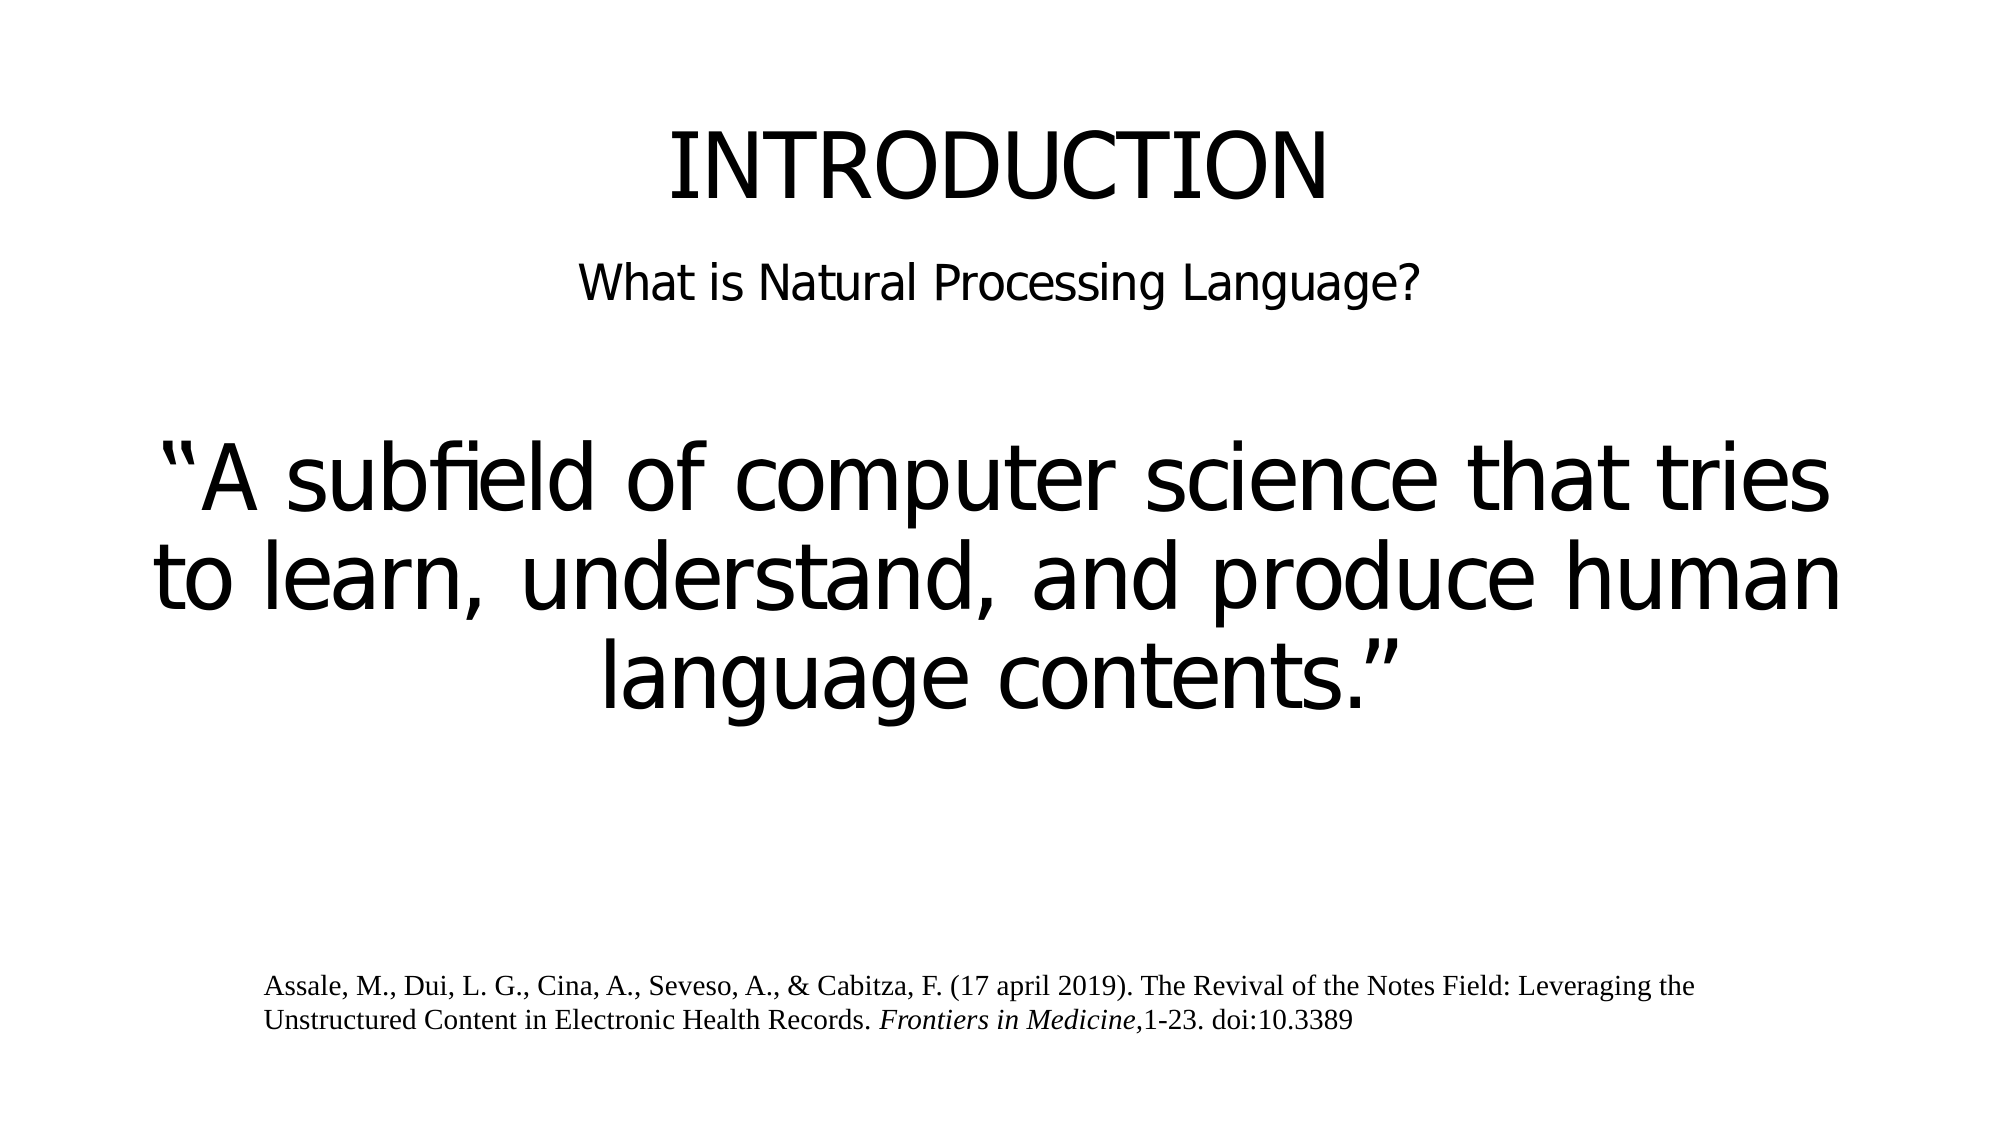

# INTRODUCTION
What is Natural Processing Language?
“A subfield of computer science that tries to learn, understand, and produce human language contents.”

Assale, M., Dui, L. G., Cina, A., Seveso, A., & Cabitza, F. (17 april 2019). The Revival of the Notes Field: Leveraging the Unstructured Content in Electronic Health Records. Frontiers in Medicine,1-23. doi:10.3389